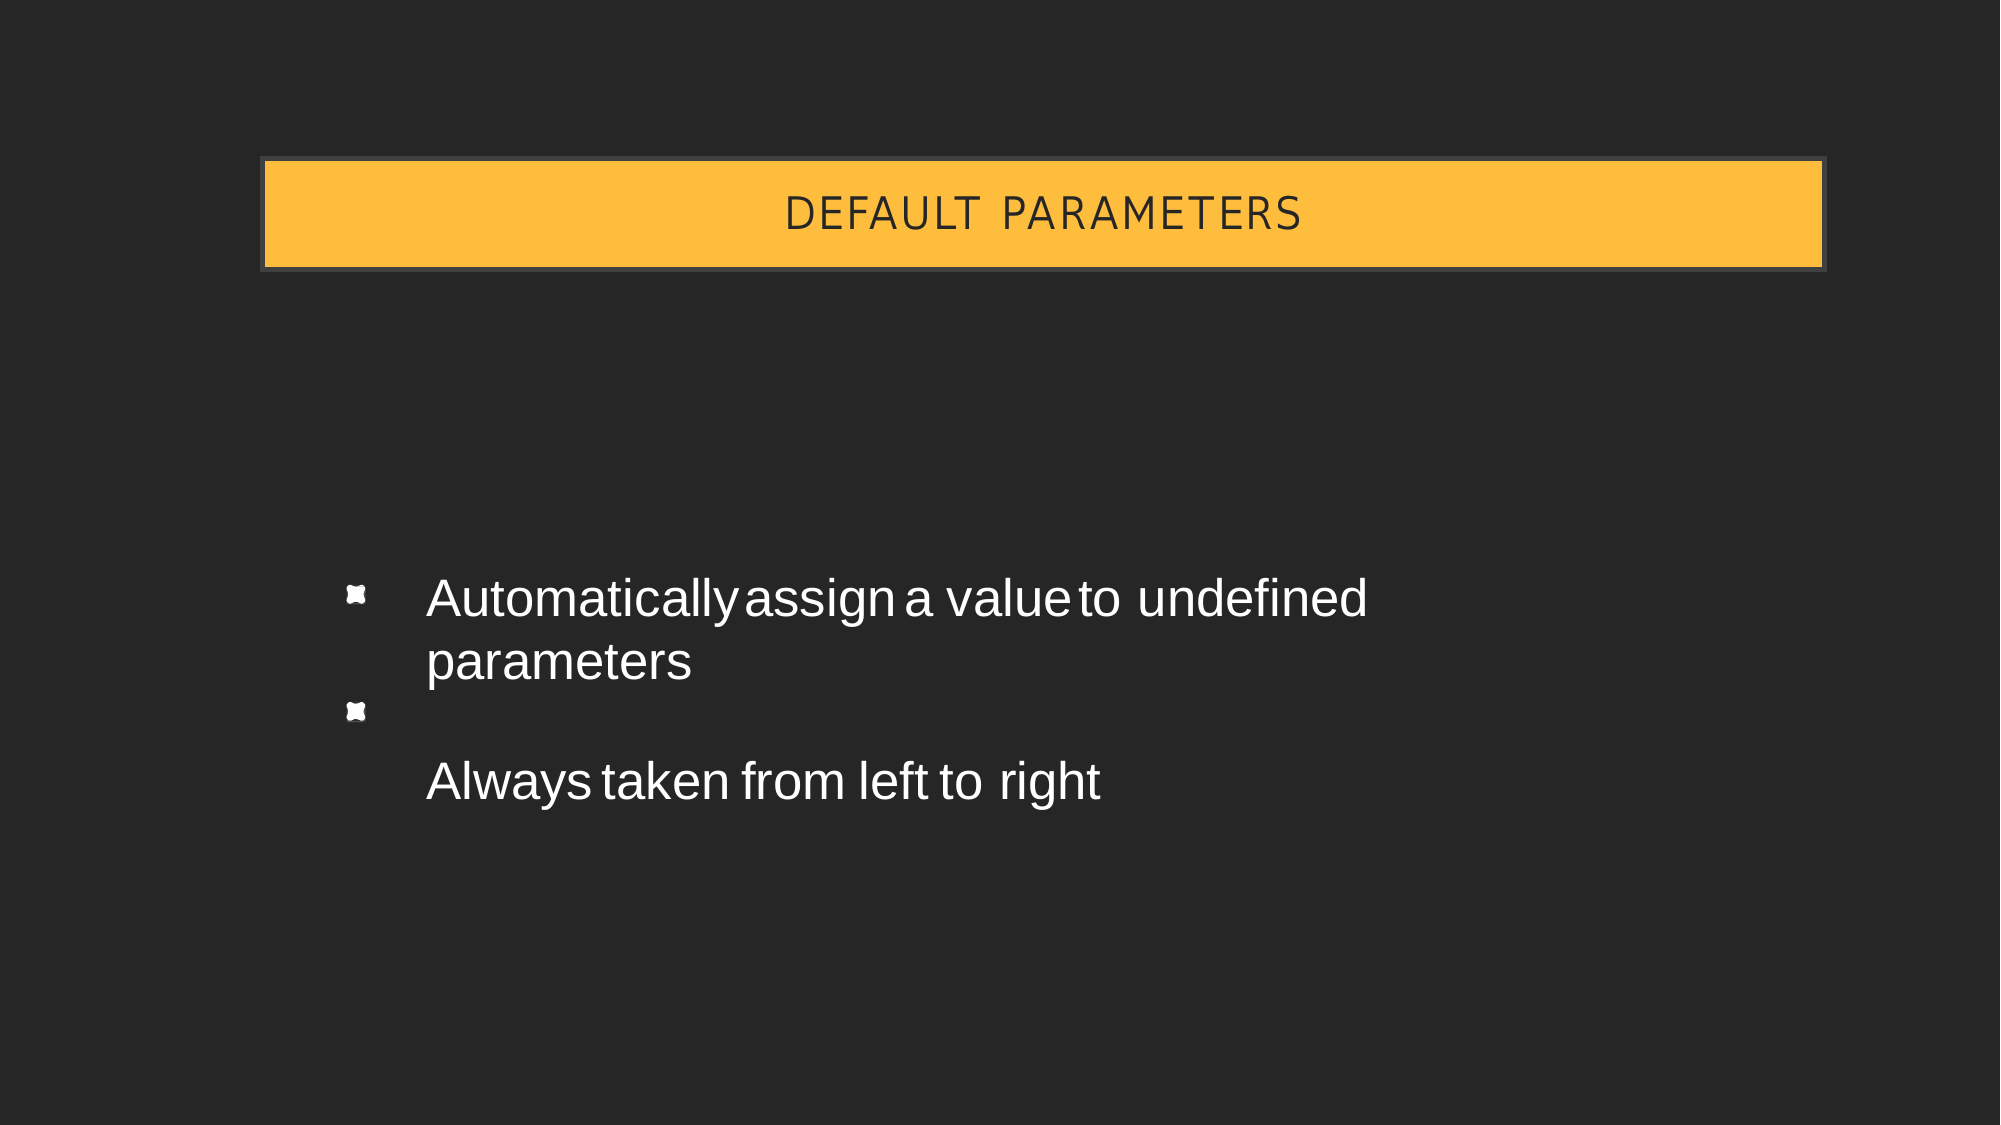

# Default parameters
Automatically	assign	a	value	to	undefined	parameters

Always	taken	from	left	to	right